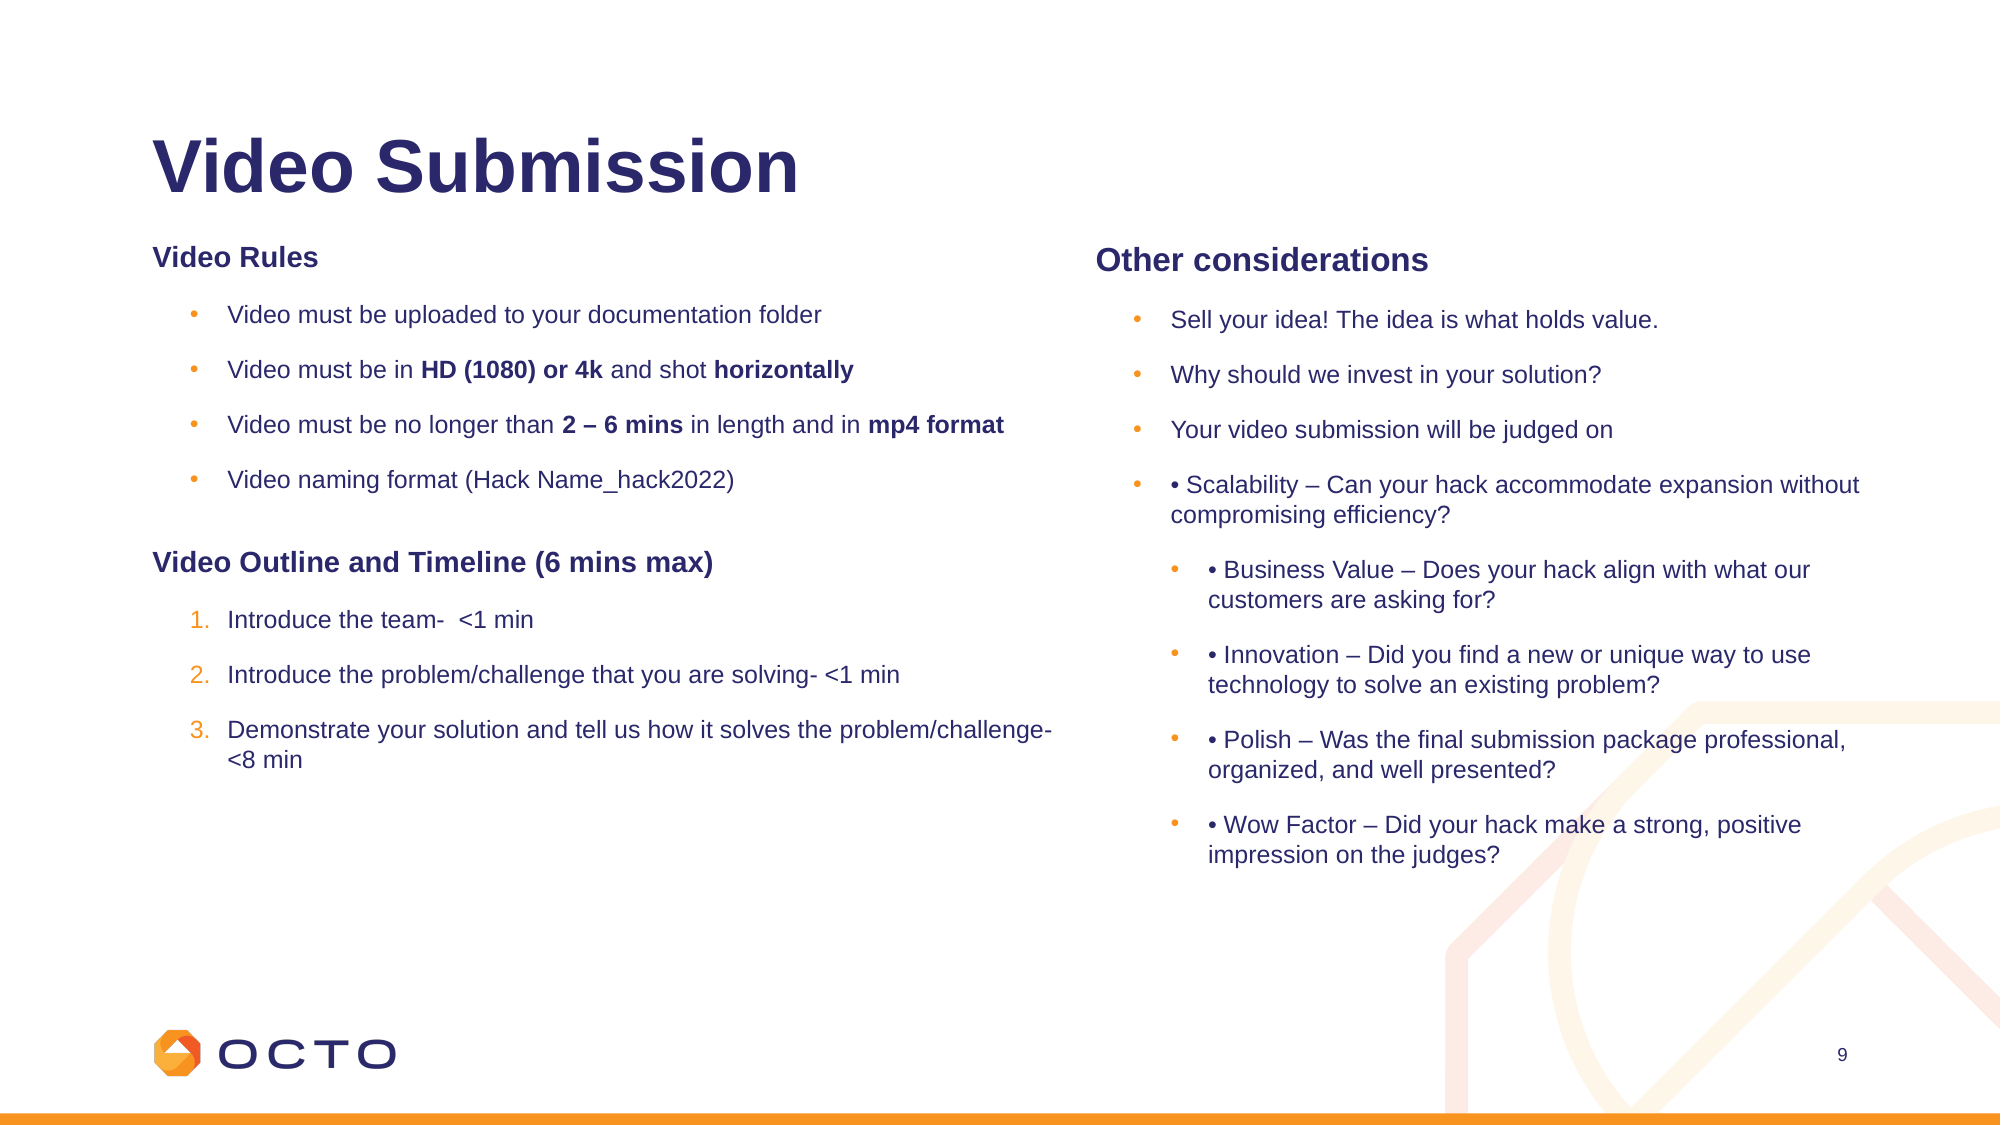

# Video Submission
Video Rules
Video must be uploaded to your documentation folder
Video must be in HD (1080) or 4k and shot horizontally
Video must be no longer than 2 – 6 mins in length and in mp4 format
Video naming format (Hack Name_hack2022)
Video Outline and Timeline (6 mins max)
Introduce the team-  <1 min
Introduce the problem/challenge that you are solving- <1 min
Demonstrate your solution and tell us how it solves the problem/challenge- <8 min
Other considerations
Sell your idea! The idea is what holds value.
Why should we invest in your solution?
Your video submission will be judged on
• Scalability – Can your hack accommodate expansion without compromising efficiency?
• Business Value – Does your hack align with what our customers are asking for?
• Innovation – Did you find a new or unique way to use technology to solve an existing problem?
• Polish – Was the final submission package professional, organized, and well presented?
• Wow Factor – Did your hack make a strong, positive impression on the judges?